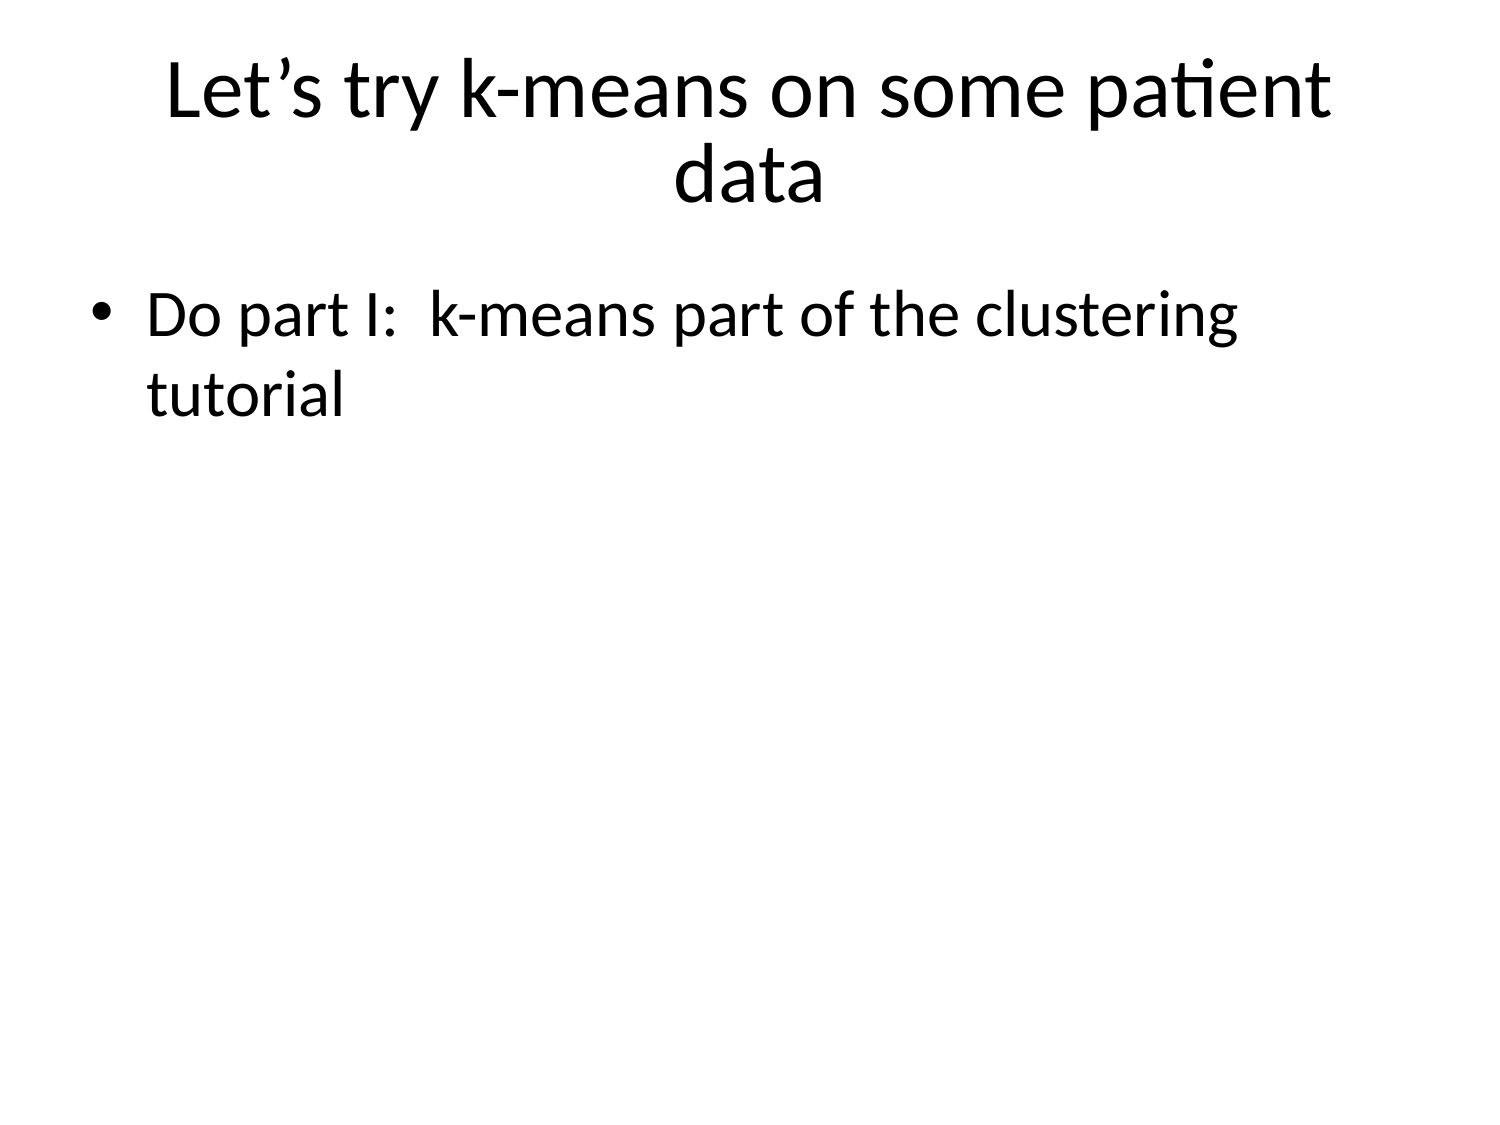

# Let’s try k-means on some patient data
Do part I:  k-means part of the clustering tutorial